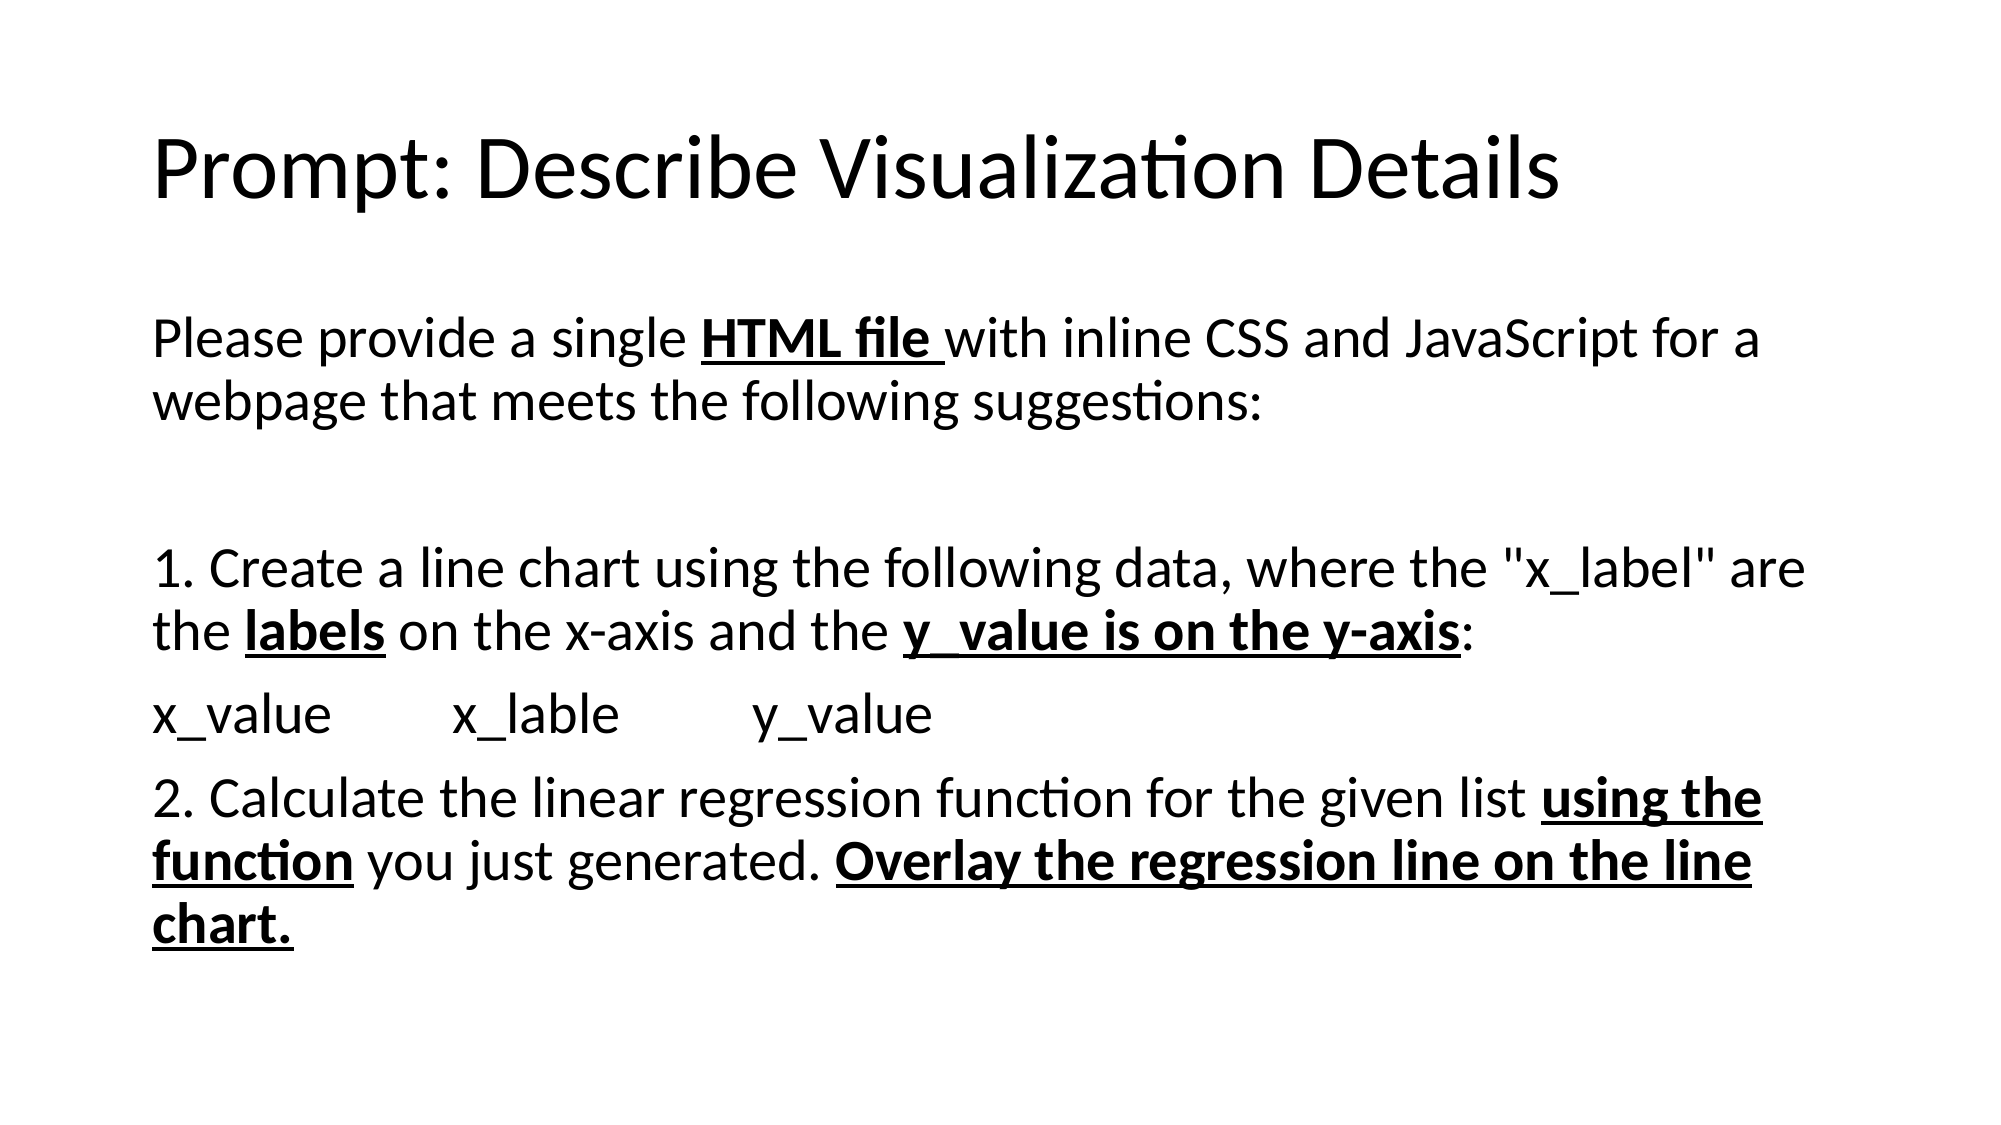

# Prompt: Describe Visualization Details
Please provide a single HTML file with inline CSS and JavaScript for a webpage that meets the following suggestions:

1. Create a line chart using the following data, where the "x_label" are the labels on the x-axis and the y_value is on the y-axis:
x_value	x_lable	y_value
2. Calculate the linear regression function for the given list using the function you just generated. Overlay the regression line on the line chart.